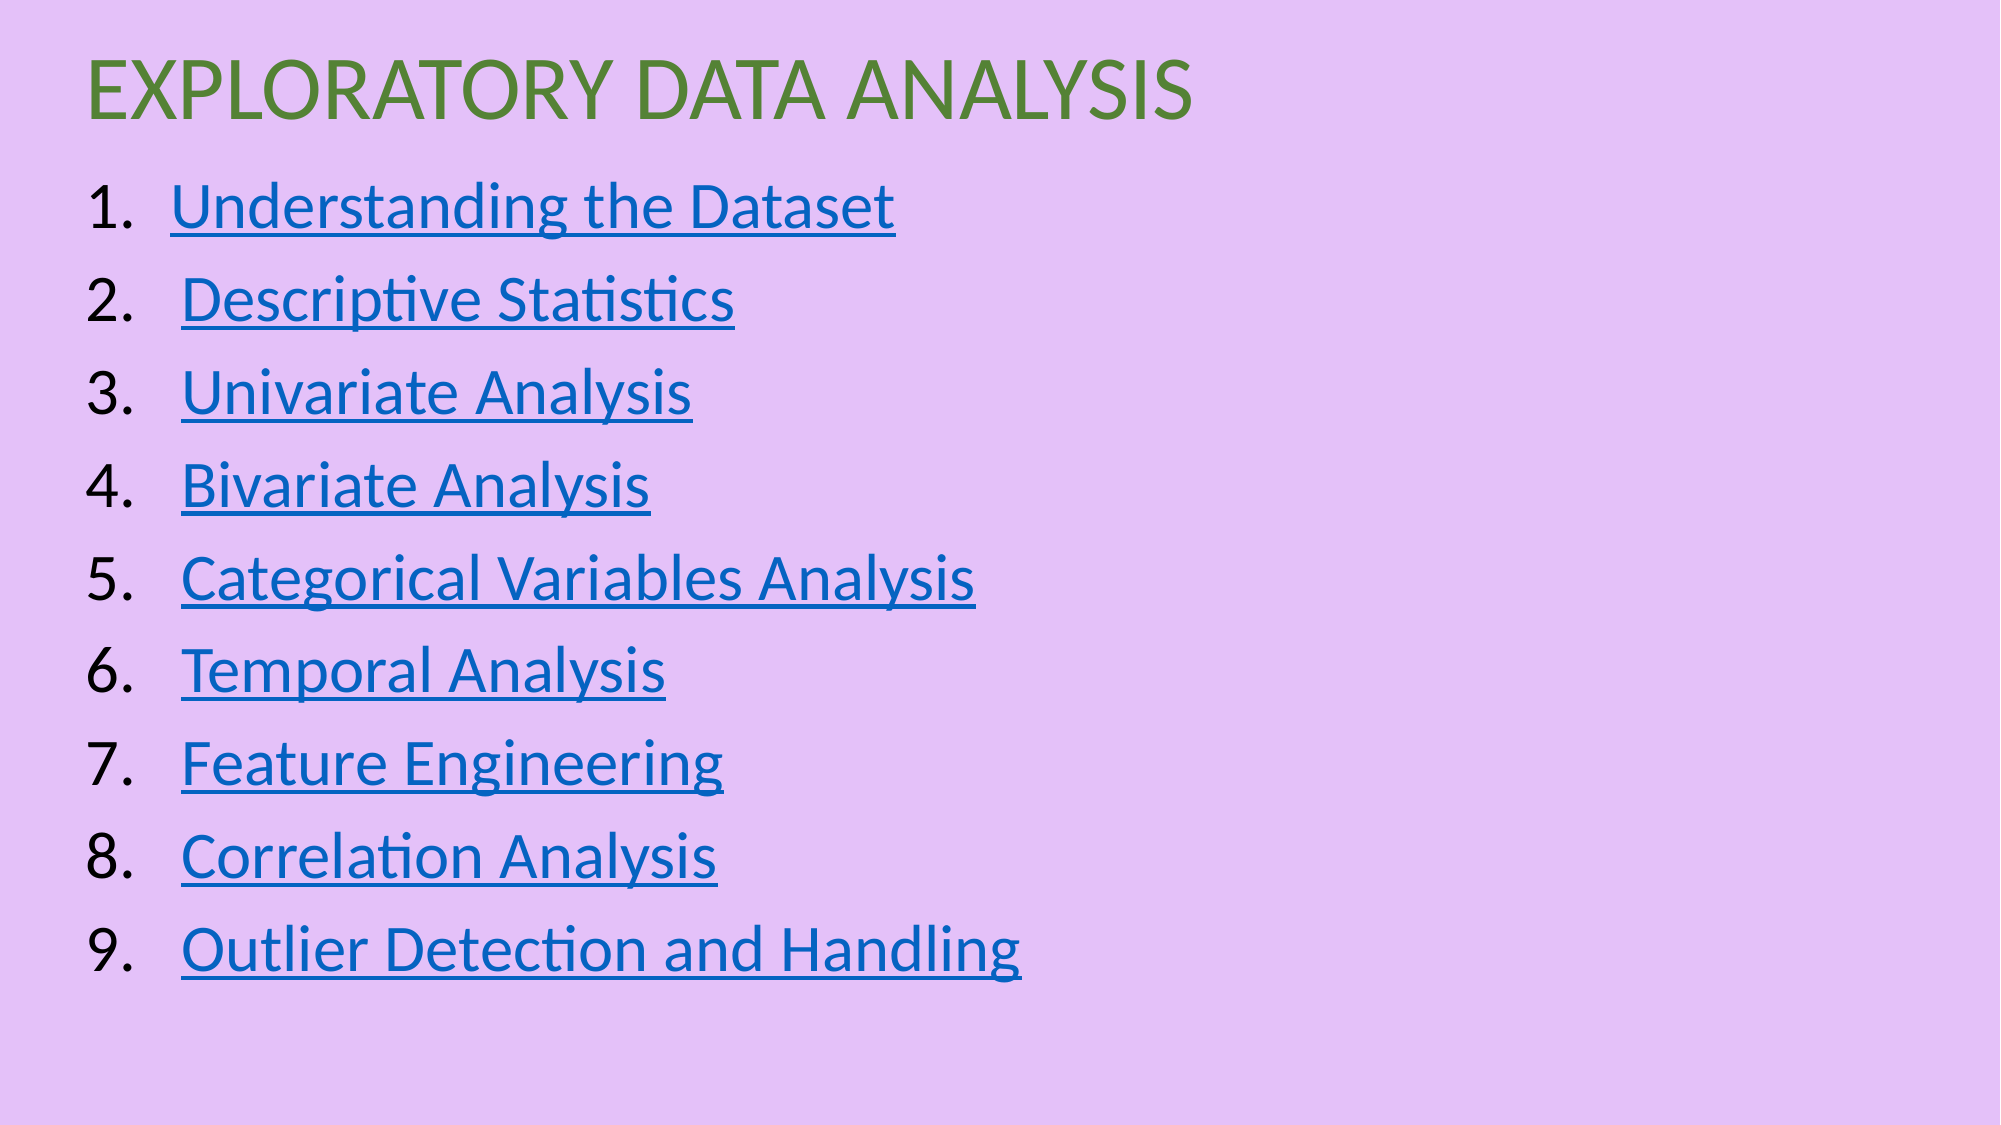

# EXPLORATORY DATA ANALYSIS
Understanding the Dataset
2.   Descriptive Statistics
3.   Univariate Analysis
4.   Bivariate Analysis
5.   Categorical Variables Analysis
6.   Temporal Analysis
7.   Feature Engineering
8.   Correlation Analysis
9.   Outlier Detection and Handling